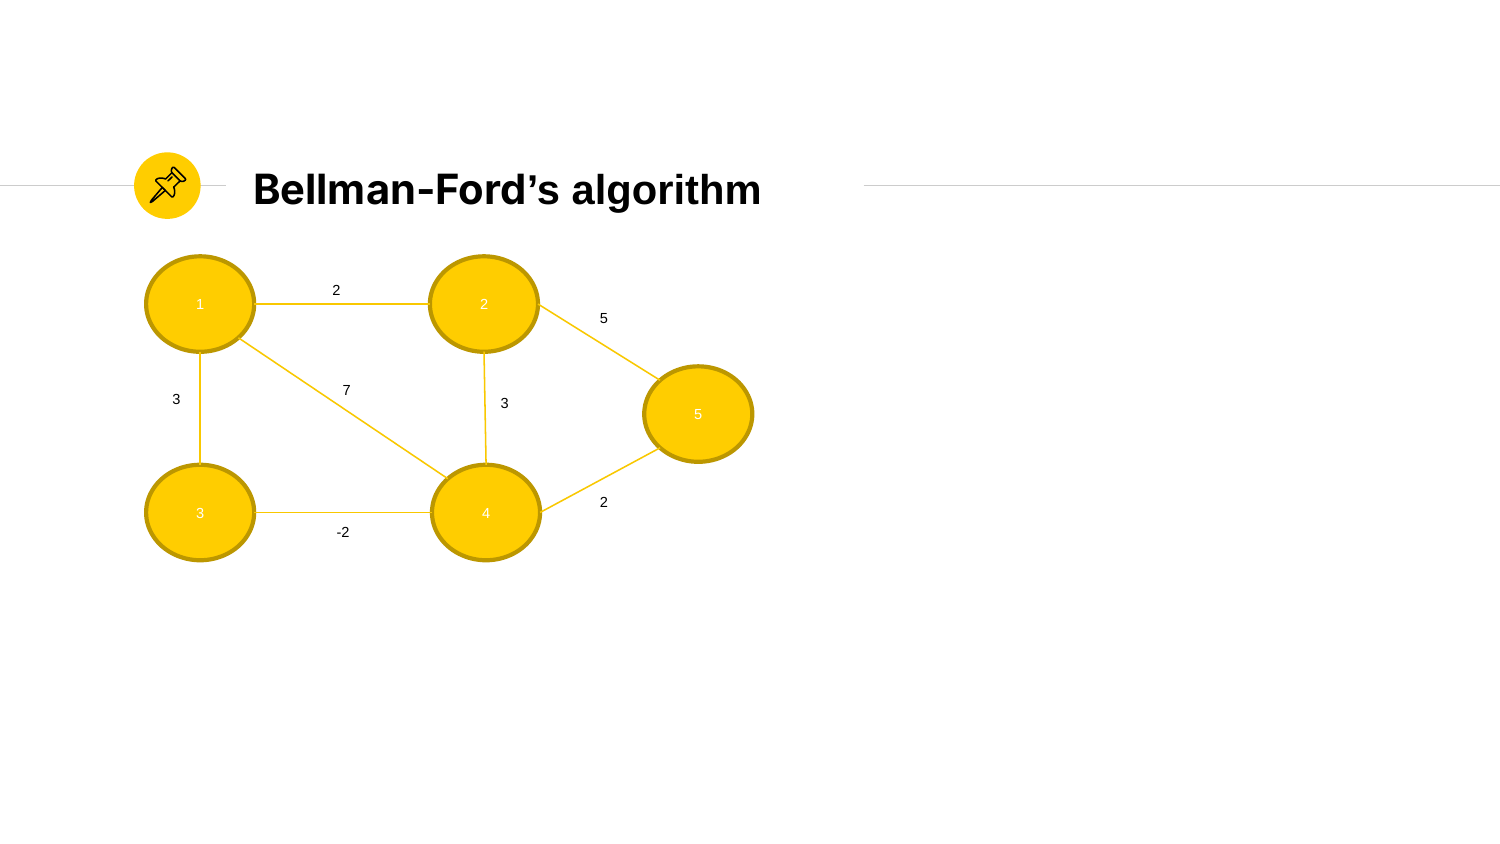

Bellman-Ford’s algorithm

1
2
2
5
5
7
3
3
3
4
2
-2